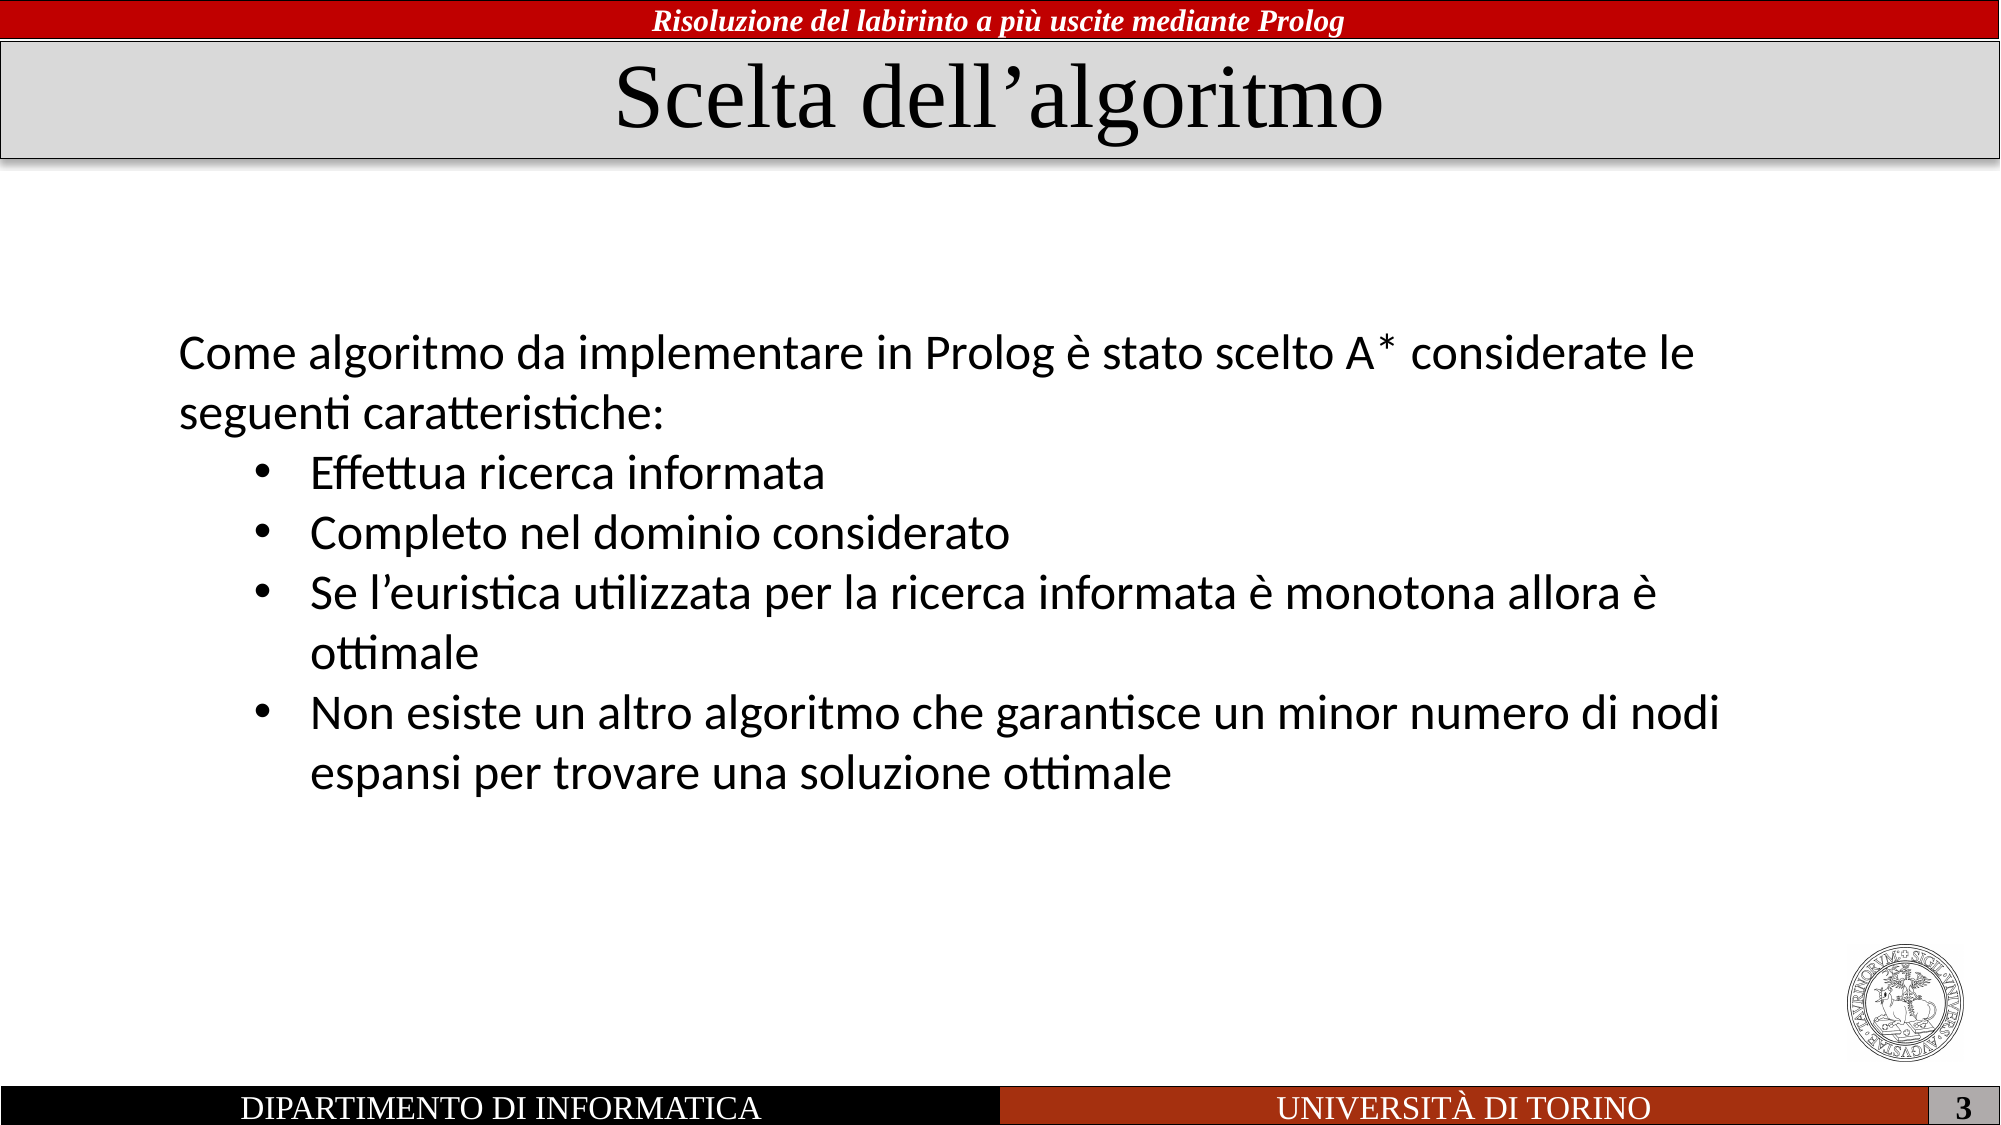

# Scelta dell’algoritmo
Come algoritmo da implementare in Prolog è stato scelto A* considerate le seguenti caratteristiche:
Effettua ricerca informata
Completo nel dominio considerato
Se l’euristica utilizzata per la ricerca informata è monotona allora è ottimale
Non esiste un altro algoritmo che garantisce un minor numero di nodi espansi per trovare una soluzione ottimale